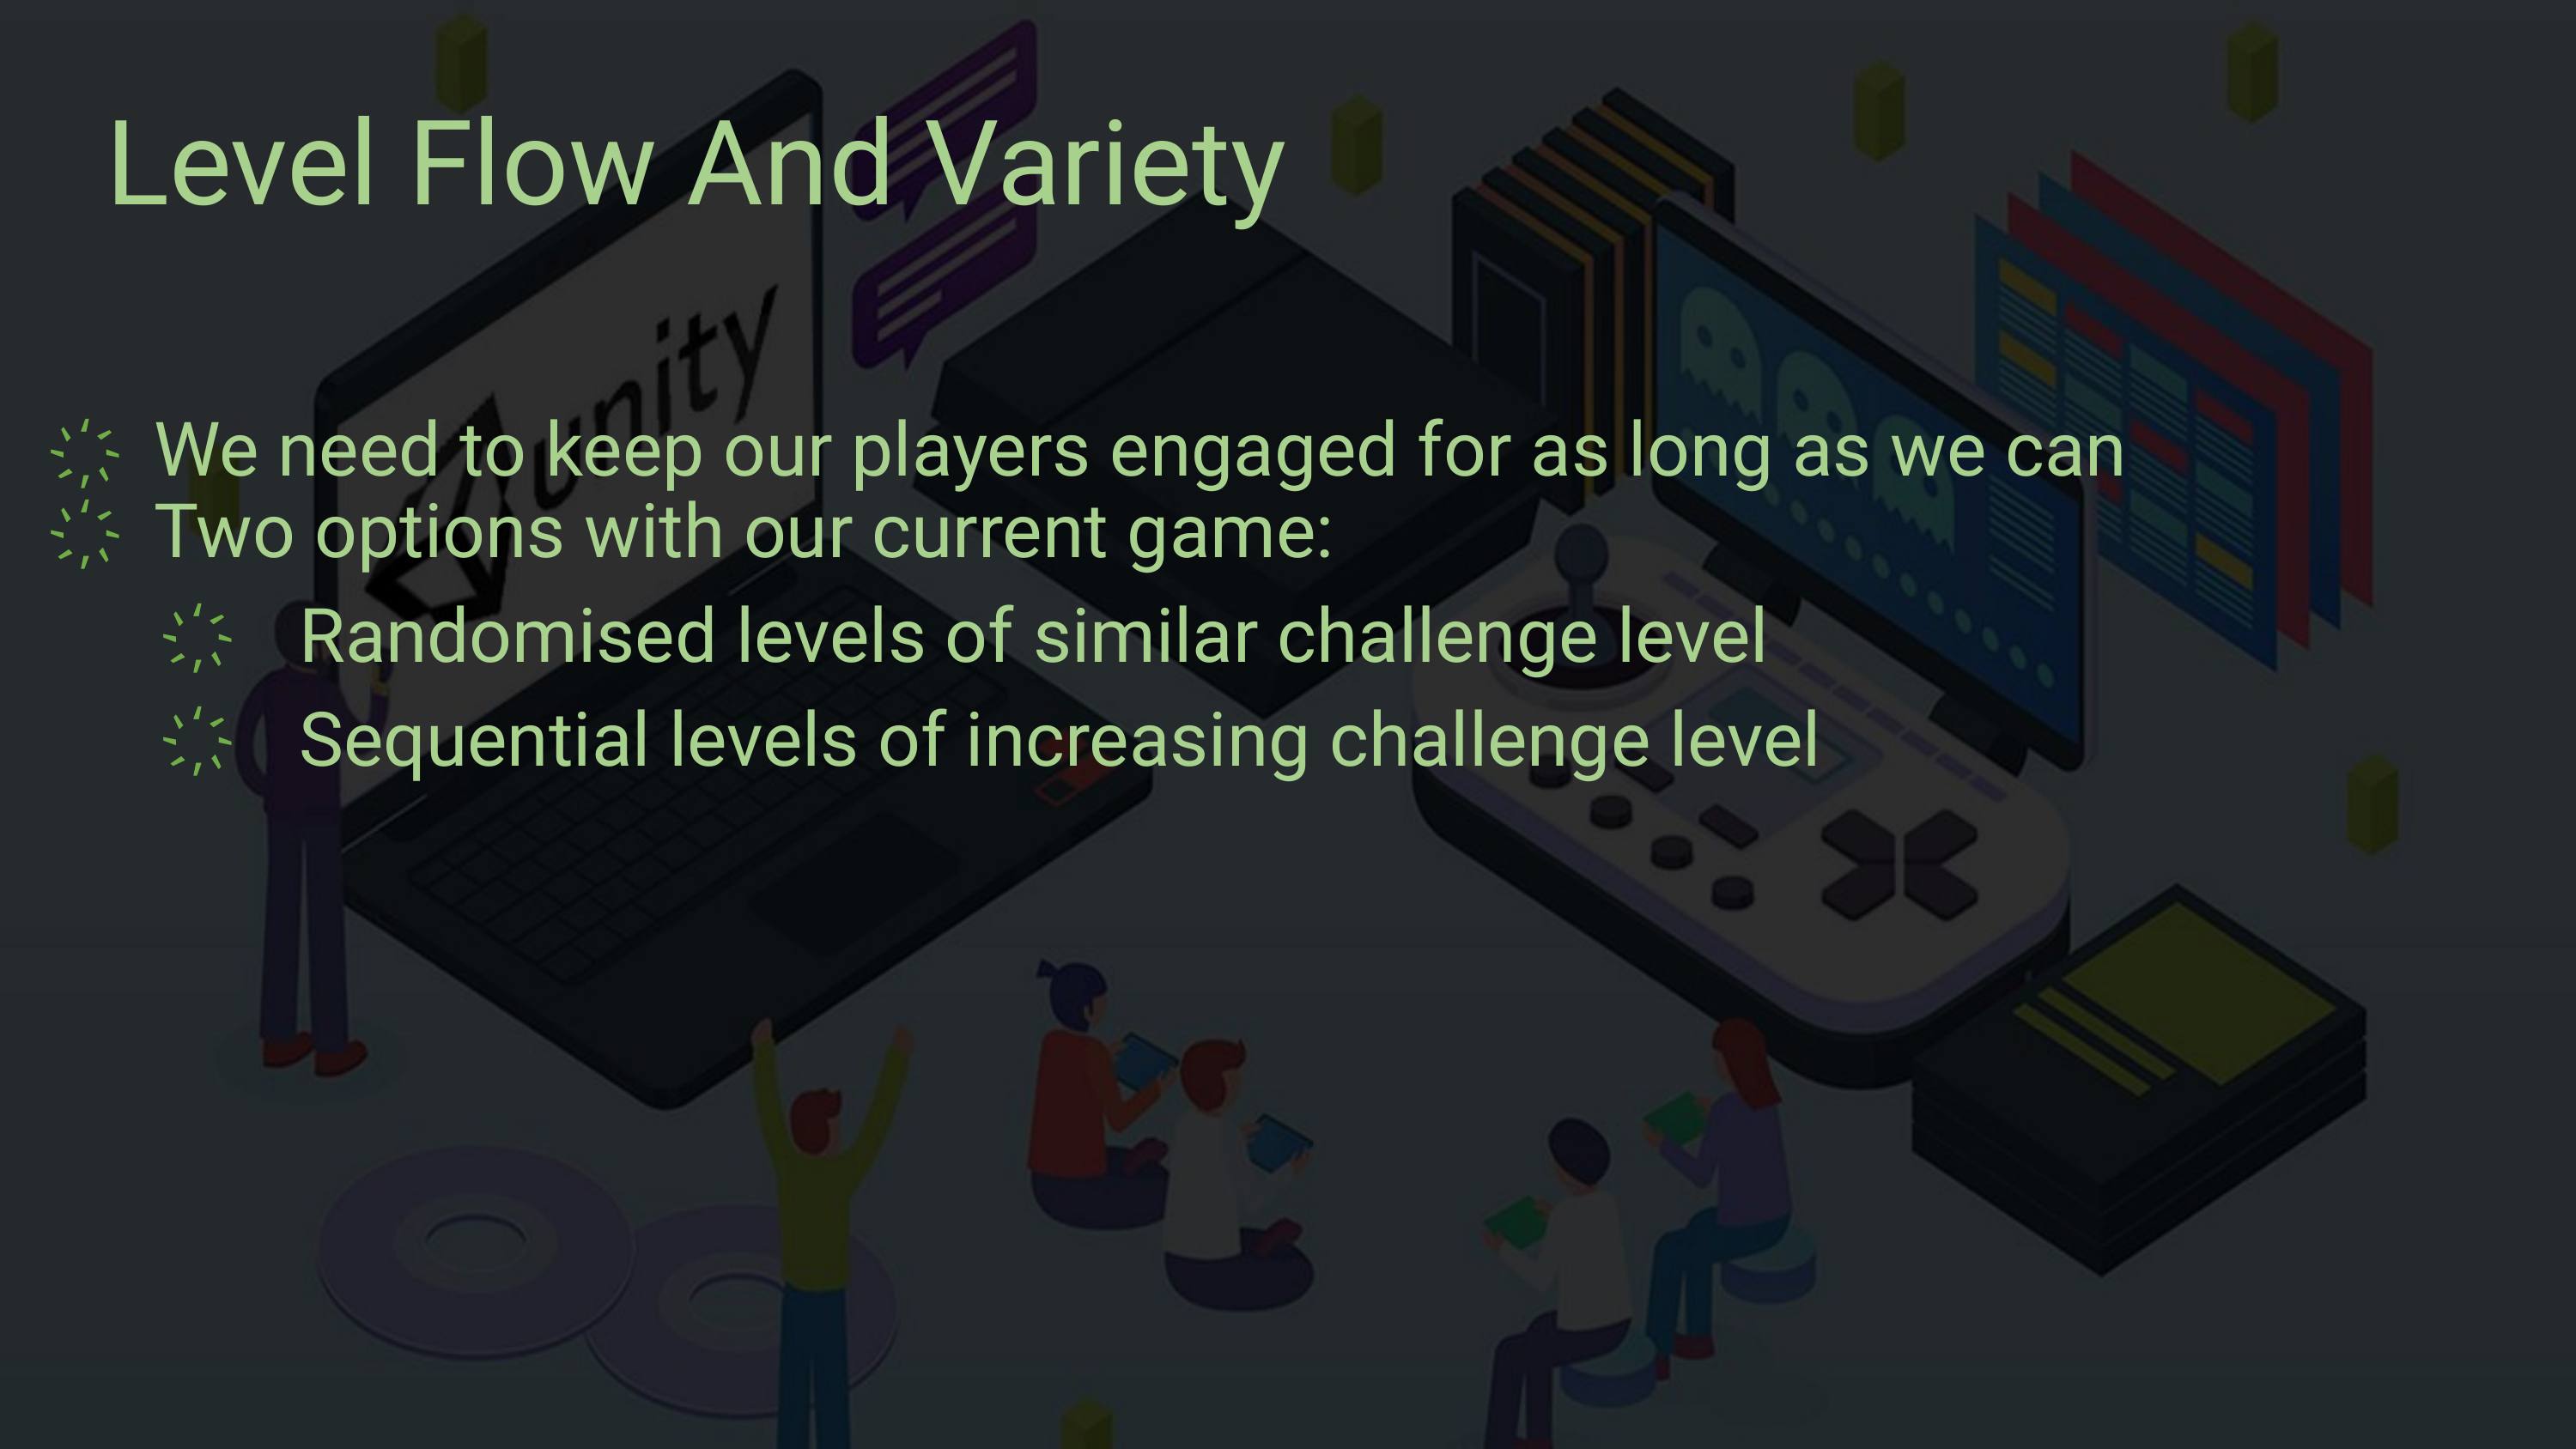

# Level Flow And Variety
We need to keep our players engaged for as long as we can
Two options with our current game:
Randomised levels of similar challenge level
Sequential levels of increasing challenge level